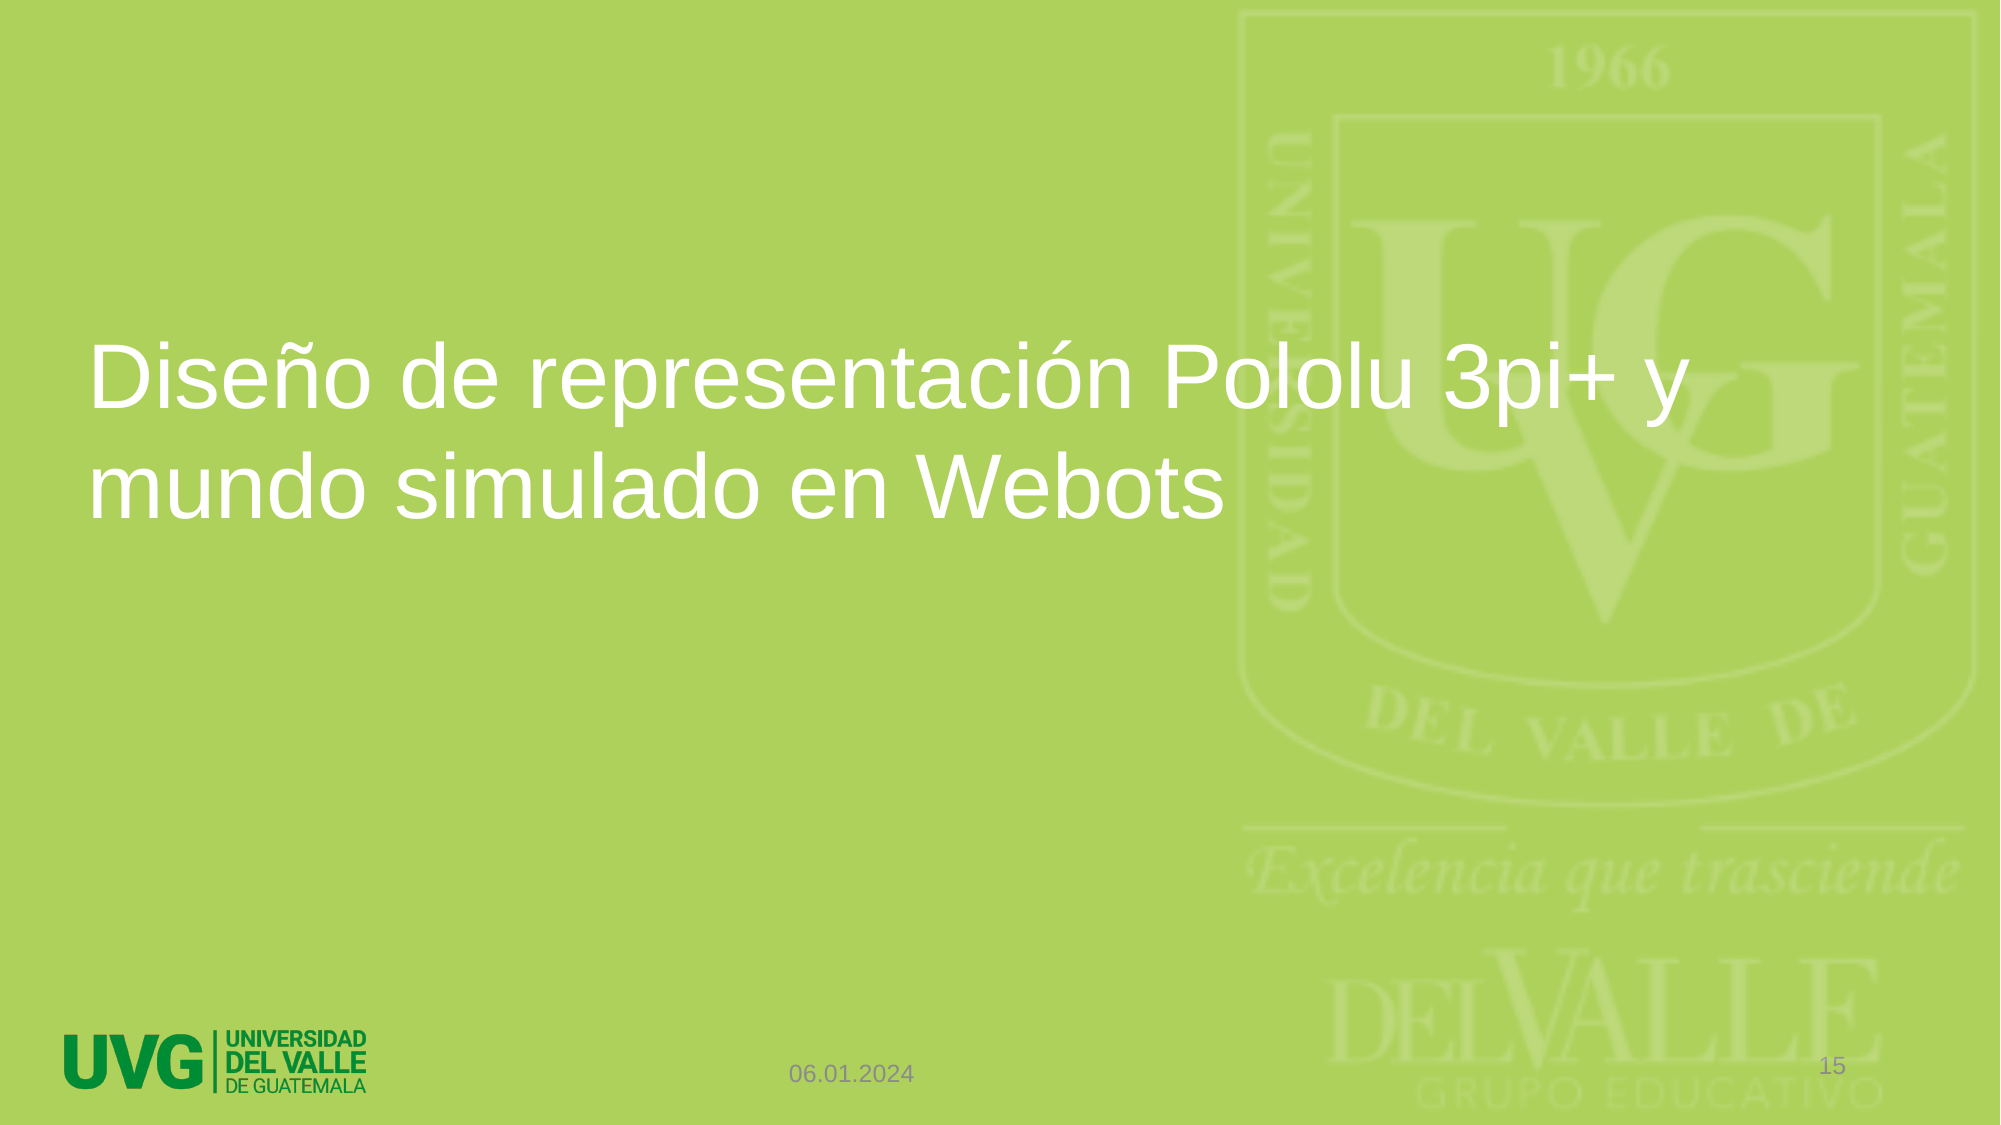

# Diseño de representación Pololu 3pi+ y mundo simulado en Webots

15
06.01.2024